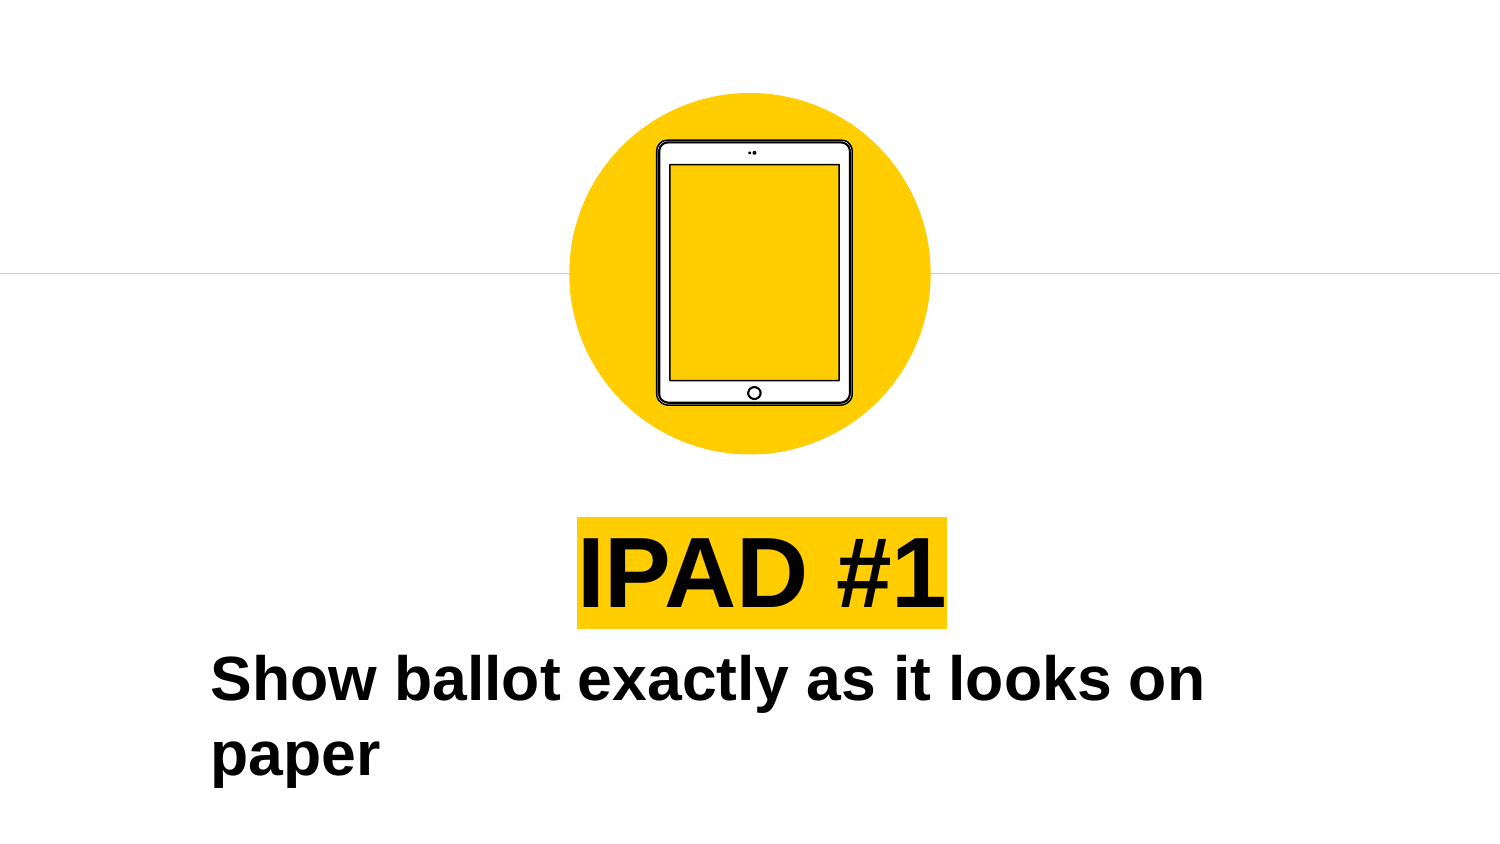

IPAD #1
Show ballot exactly as it looks on paper